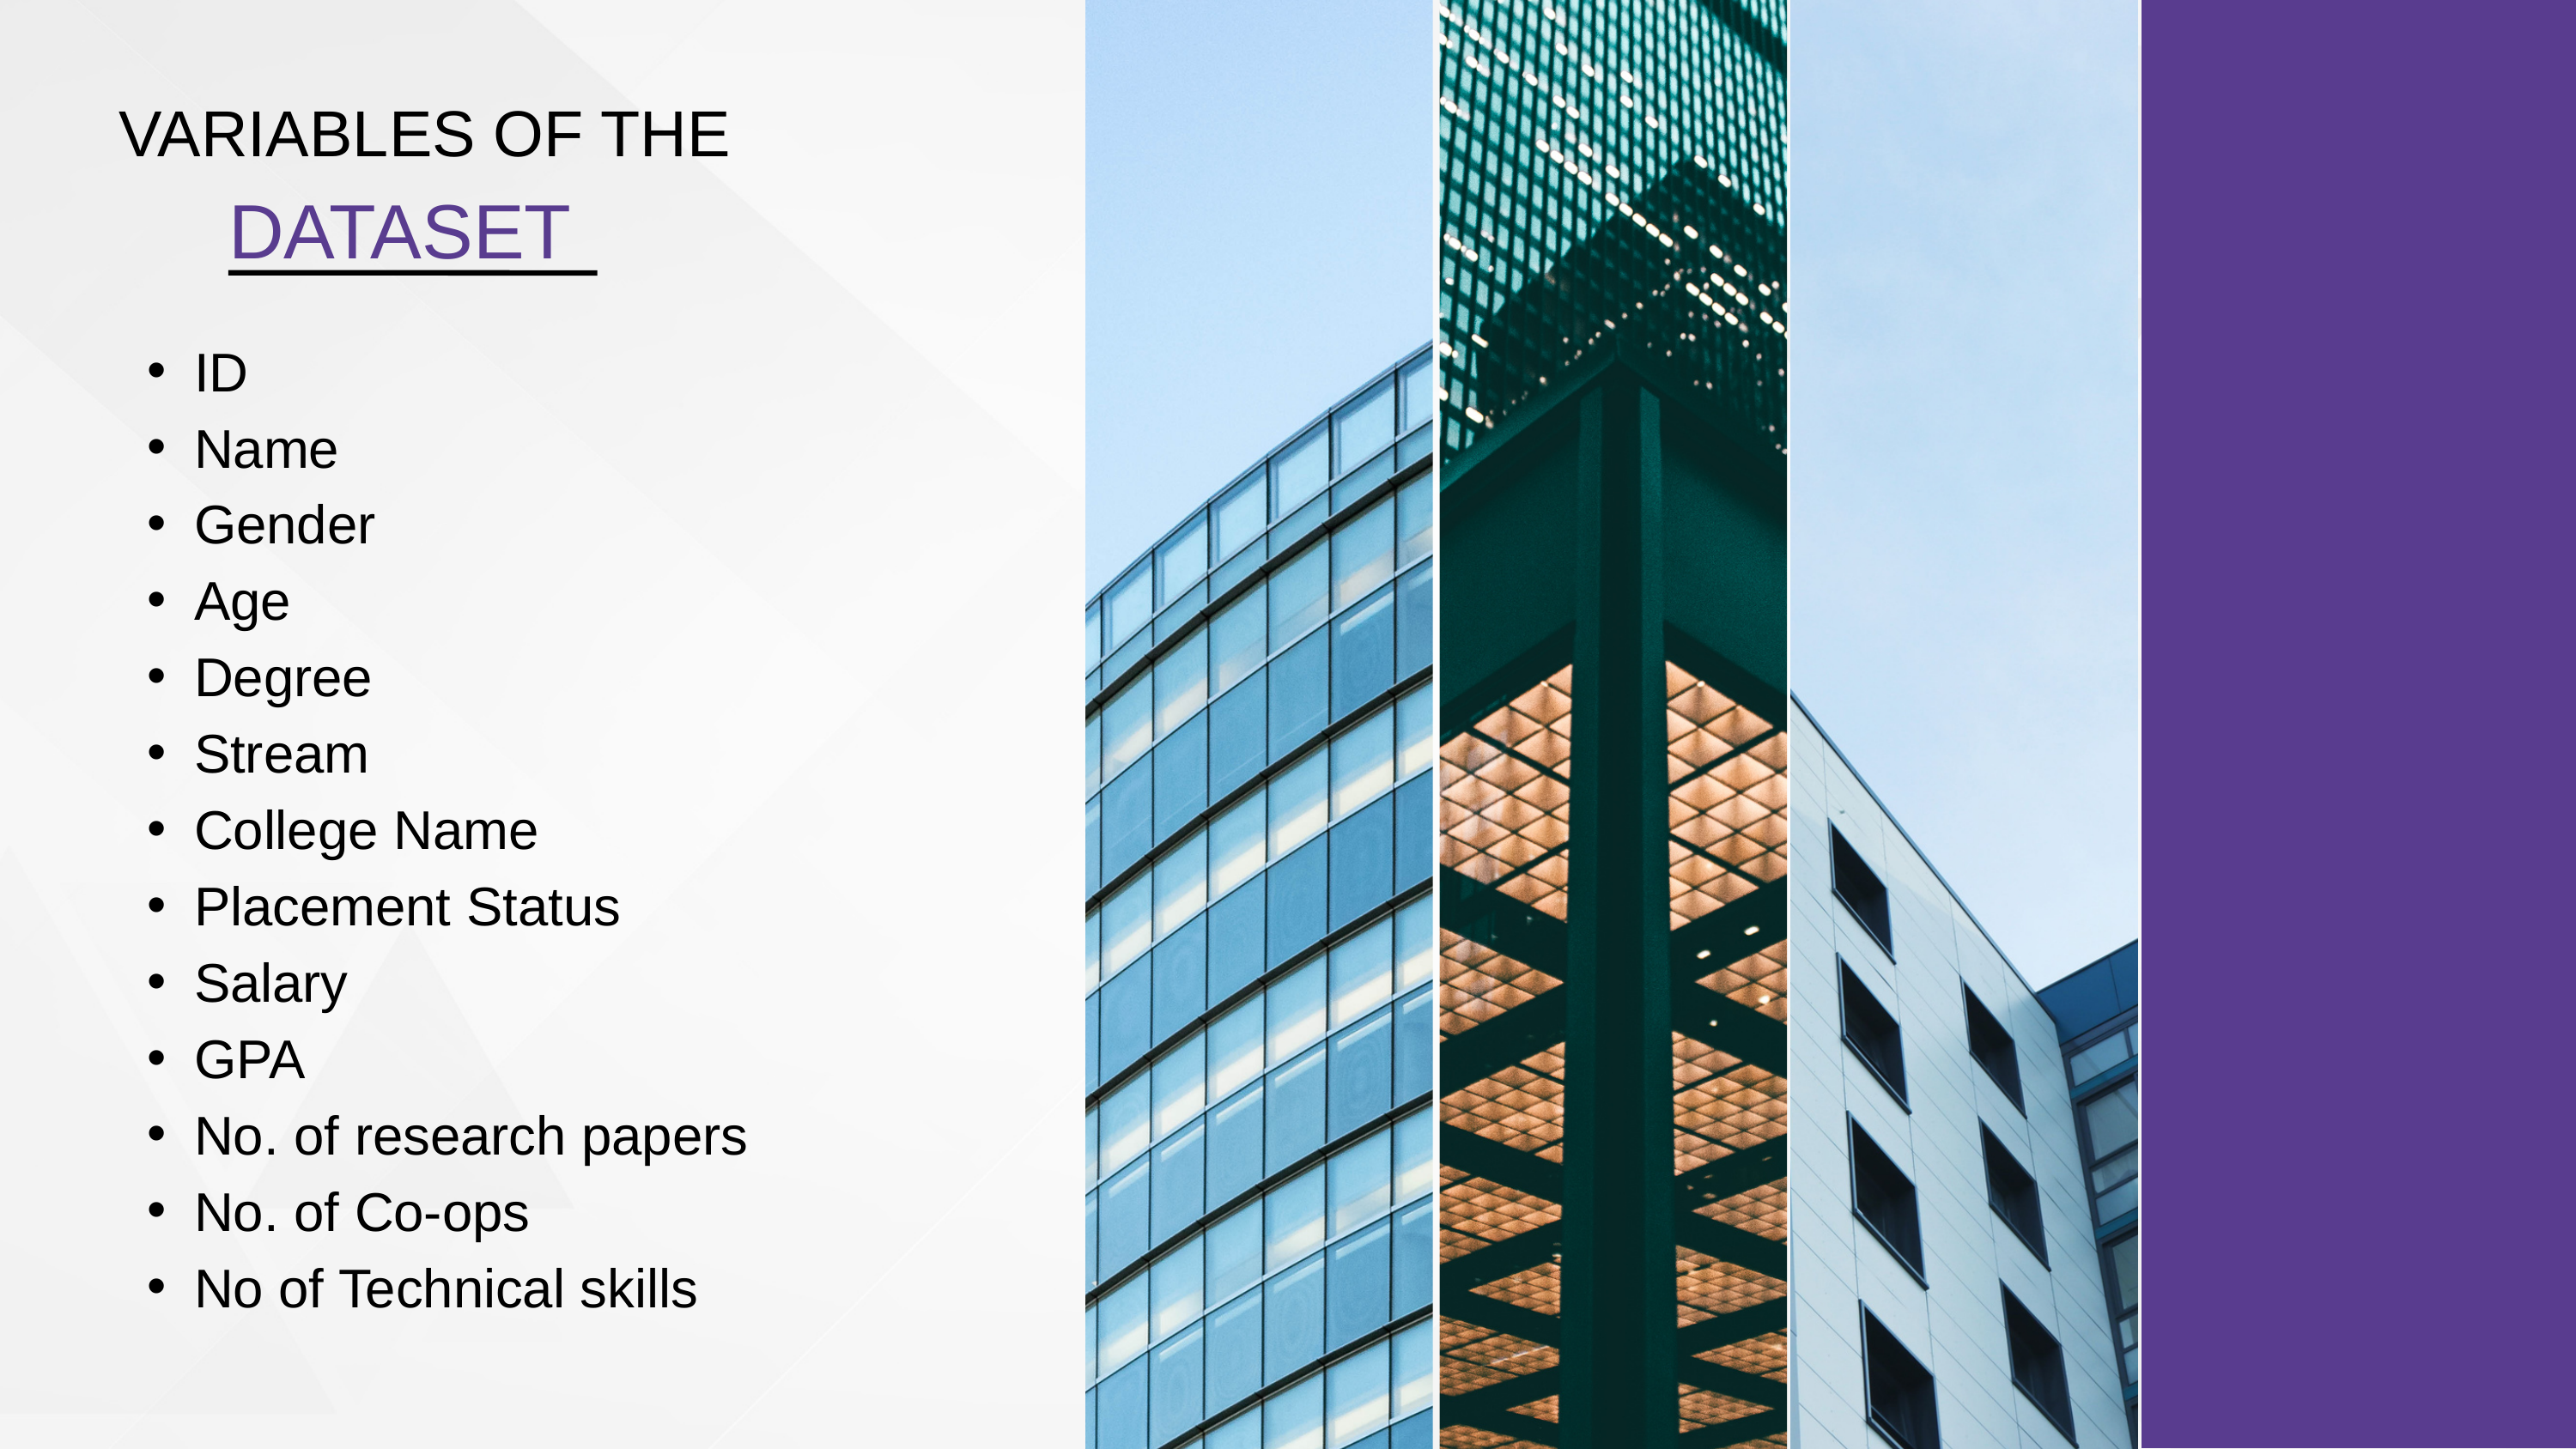

VARIABLES OF THE
DATASET

ID
Name
Gender
Age
Degree
Stream
College Name
Placement Status
Salary
GPA
No. of research papers
No. of Co-ops
No of Technical skills